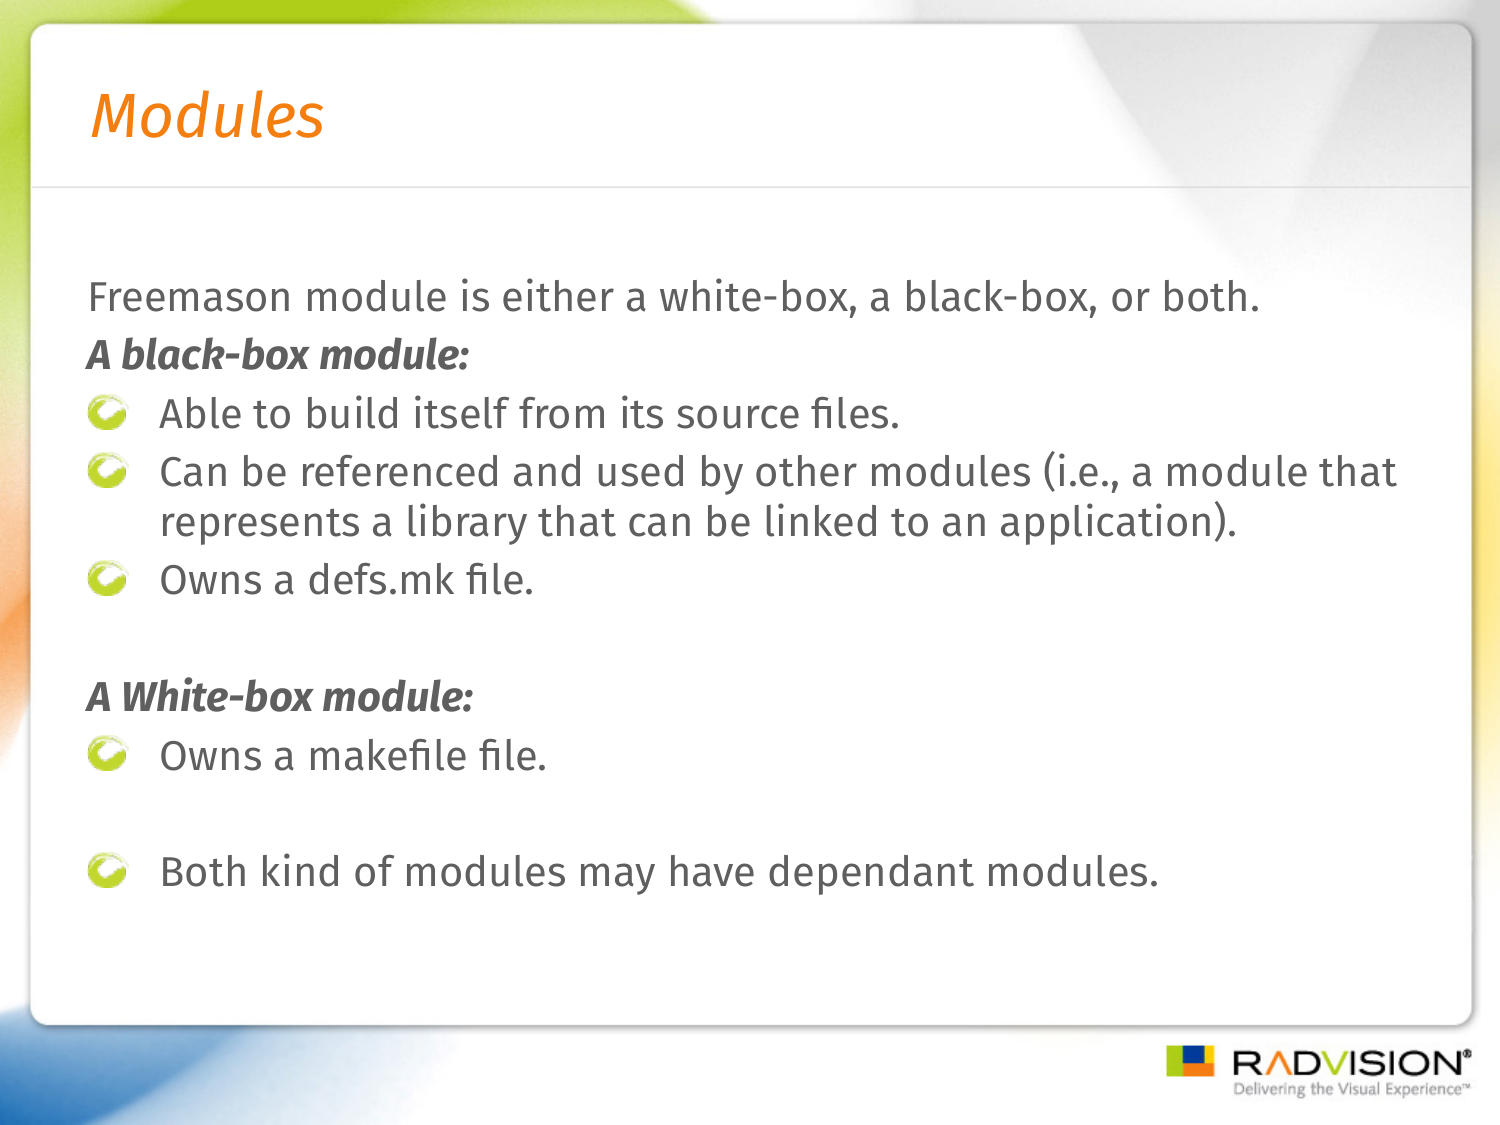

# Modules
Freemason module is either a white-box, a black-box, or both.
A black-box module:
Able to build itself from its source files.
Can be referenced and used by other modules (i.e., a module that represents a library that can be linked to an application).
Owns a defs.mk file.

A White-box module:
Owns a makefile file.

Both kind of modules may have dependant modules.